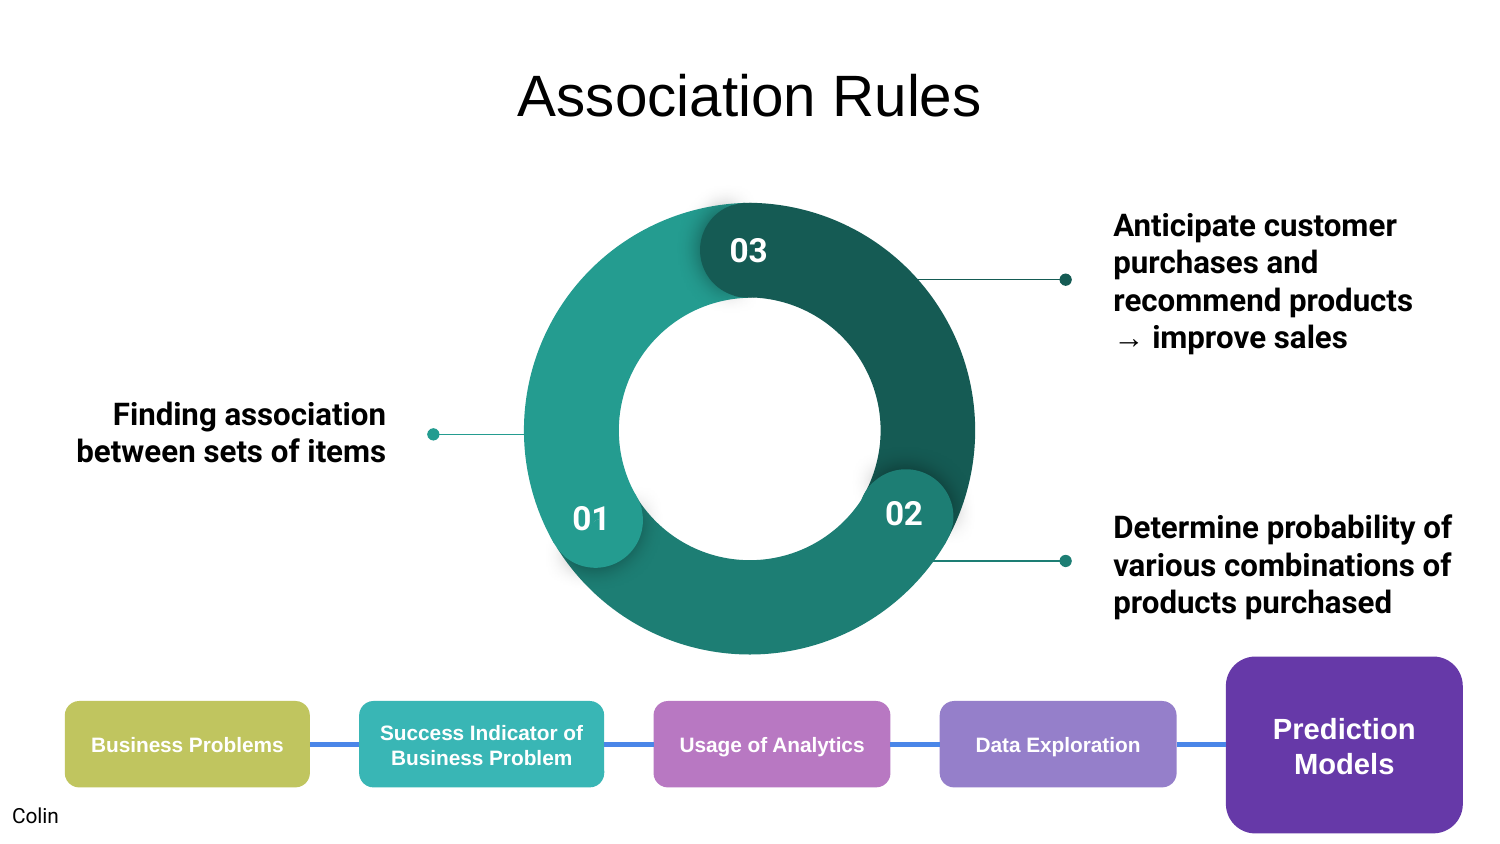

# Association Rules

03

02
01
Anticipate customer purchases and recommend products → improve sales
Finding association between sets of items
Determine probability of various combinations of products purchased
Prediction Models
Business Problems
Success Indicator of Business Problem
Usage of Analytics
Data Exploration
Colin